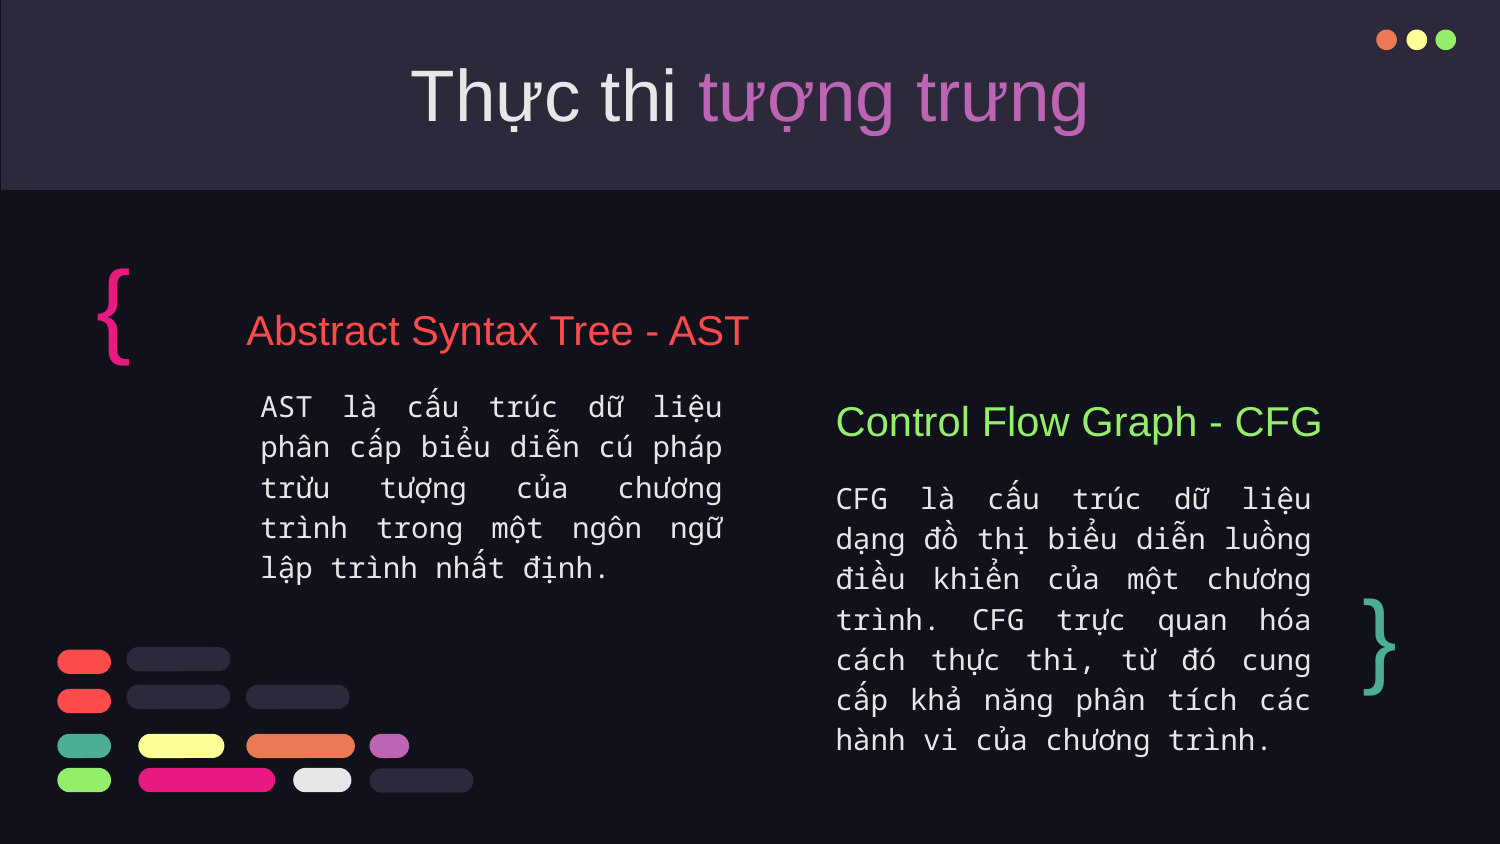

# Thực thi tượng trưng
{
Abstract Syntax Tree - AST
Control Flow Graph - CFG
AST là cấu trúc dữ liệu phân cấp biểu diễn cú pháp trừu tượng của chương trình trong một ngôn ngữ lập trình nhất định.
CFG là cấu trúc dữ liệu dạng đồ thị biểu diễn luồng điều khiển của một chương trình. CFG trực quan hóa cách thực thi, từ đó cung cấp khả năng phân tích các hành vi của chương trình.
}